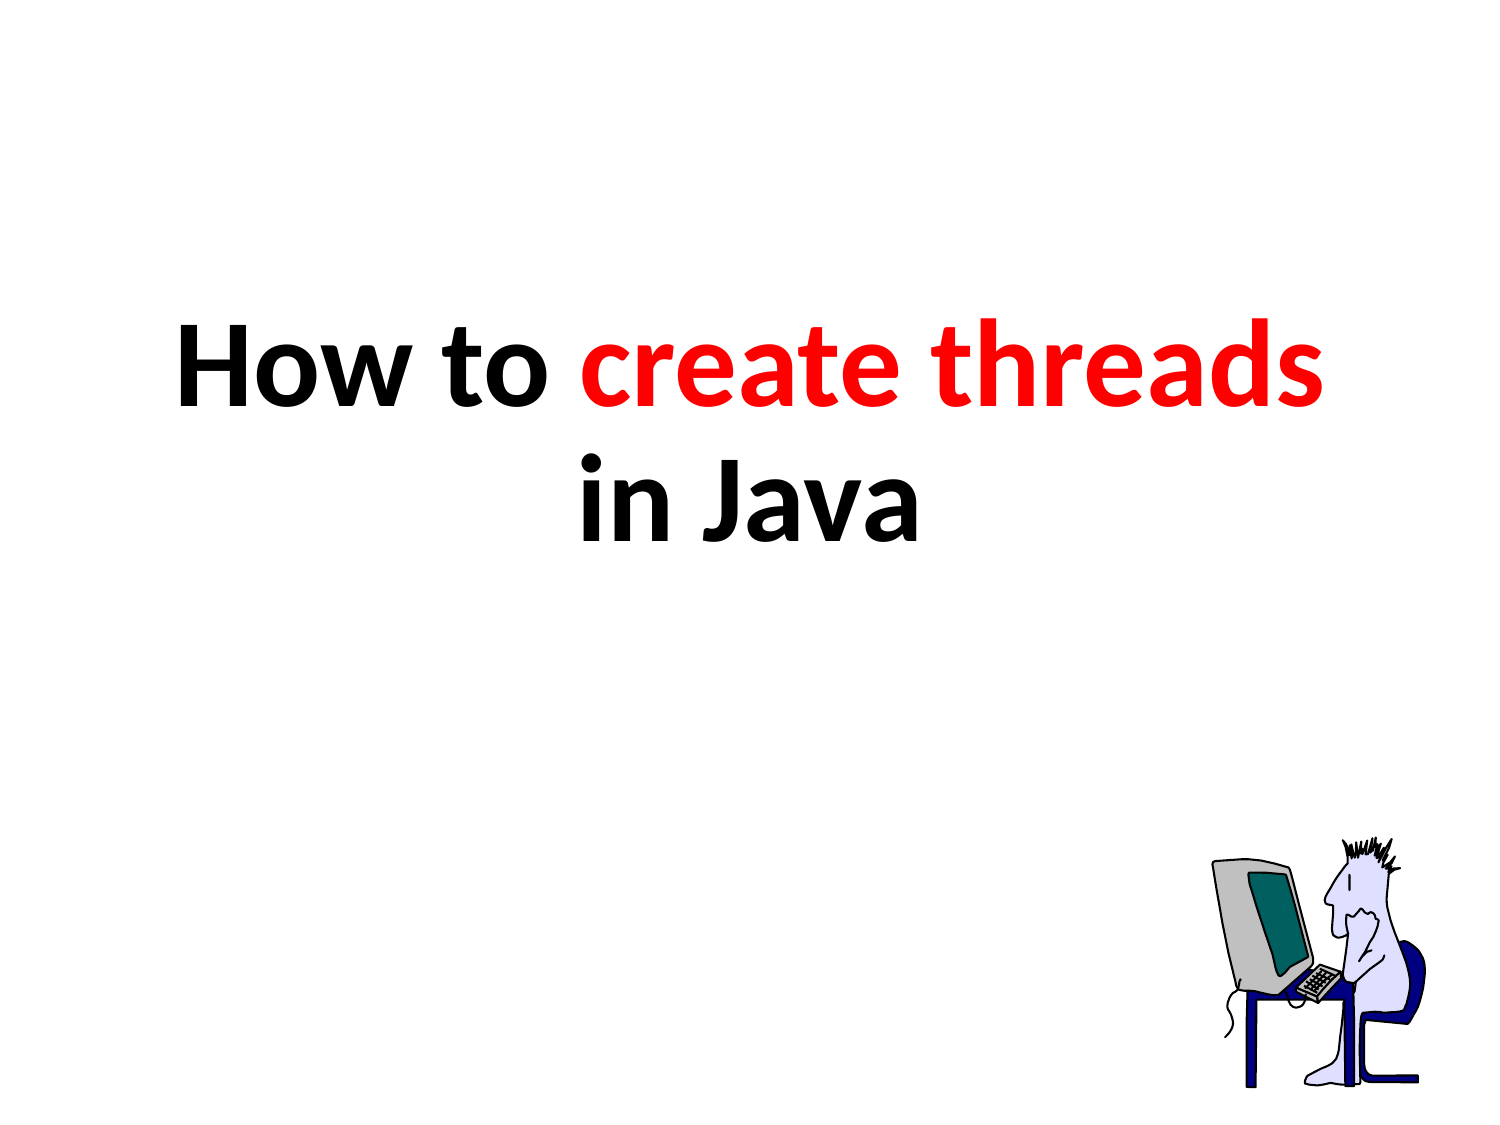

# How to create threads in Java